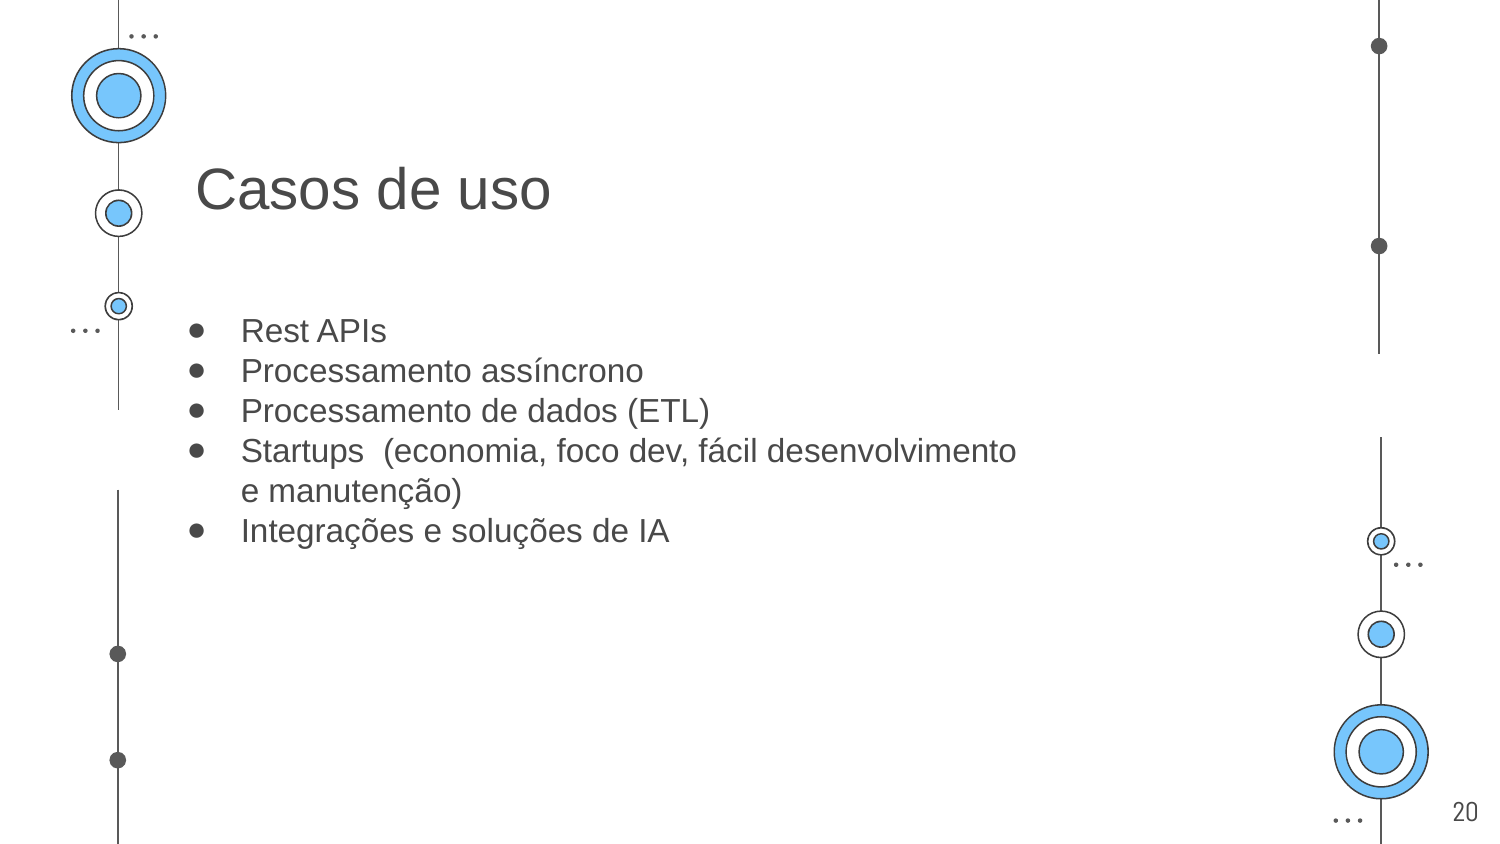

Casos de uso
Rest APIs
Processamento assíncrono
Processamento de dados (ETL)
Startups  (economia, foco dev, fácil desenvolvimento e manutenção)
Integrações e soluções de IA
20